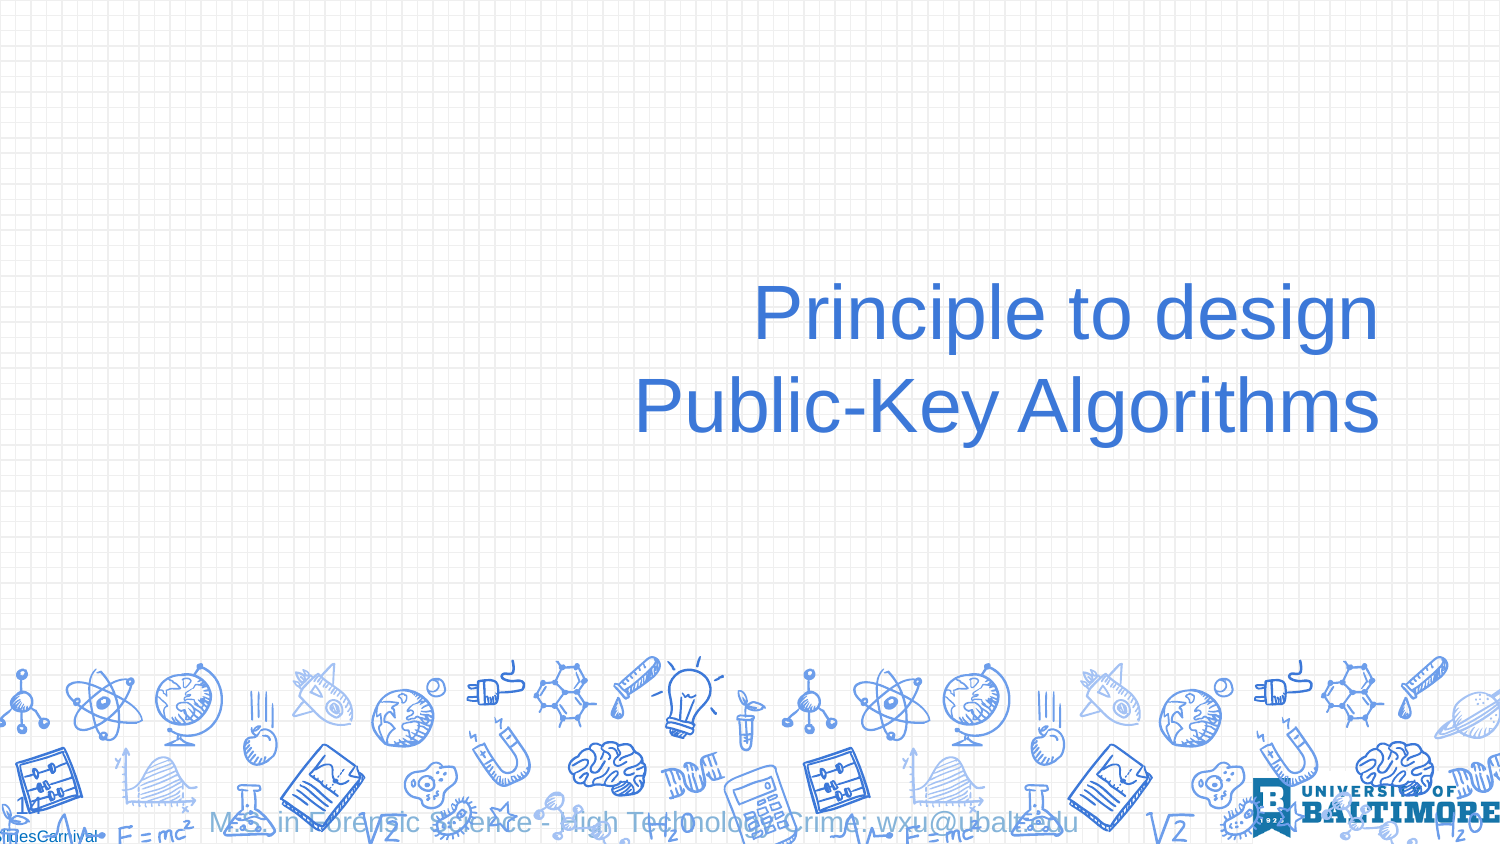

# Principle to design Public-Key Algorithms

14